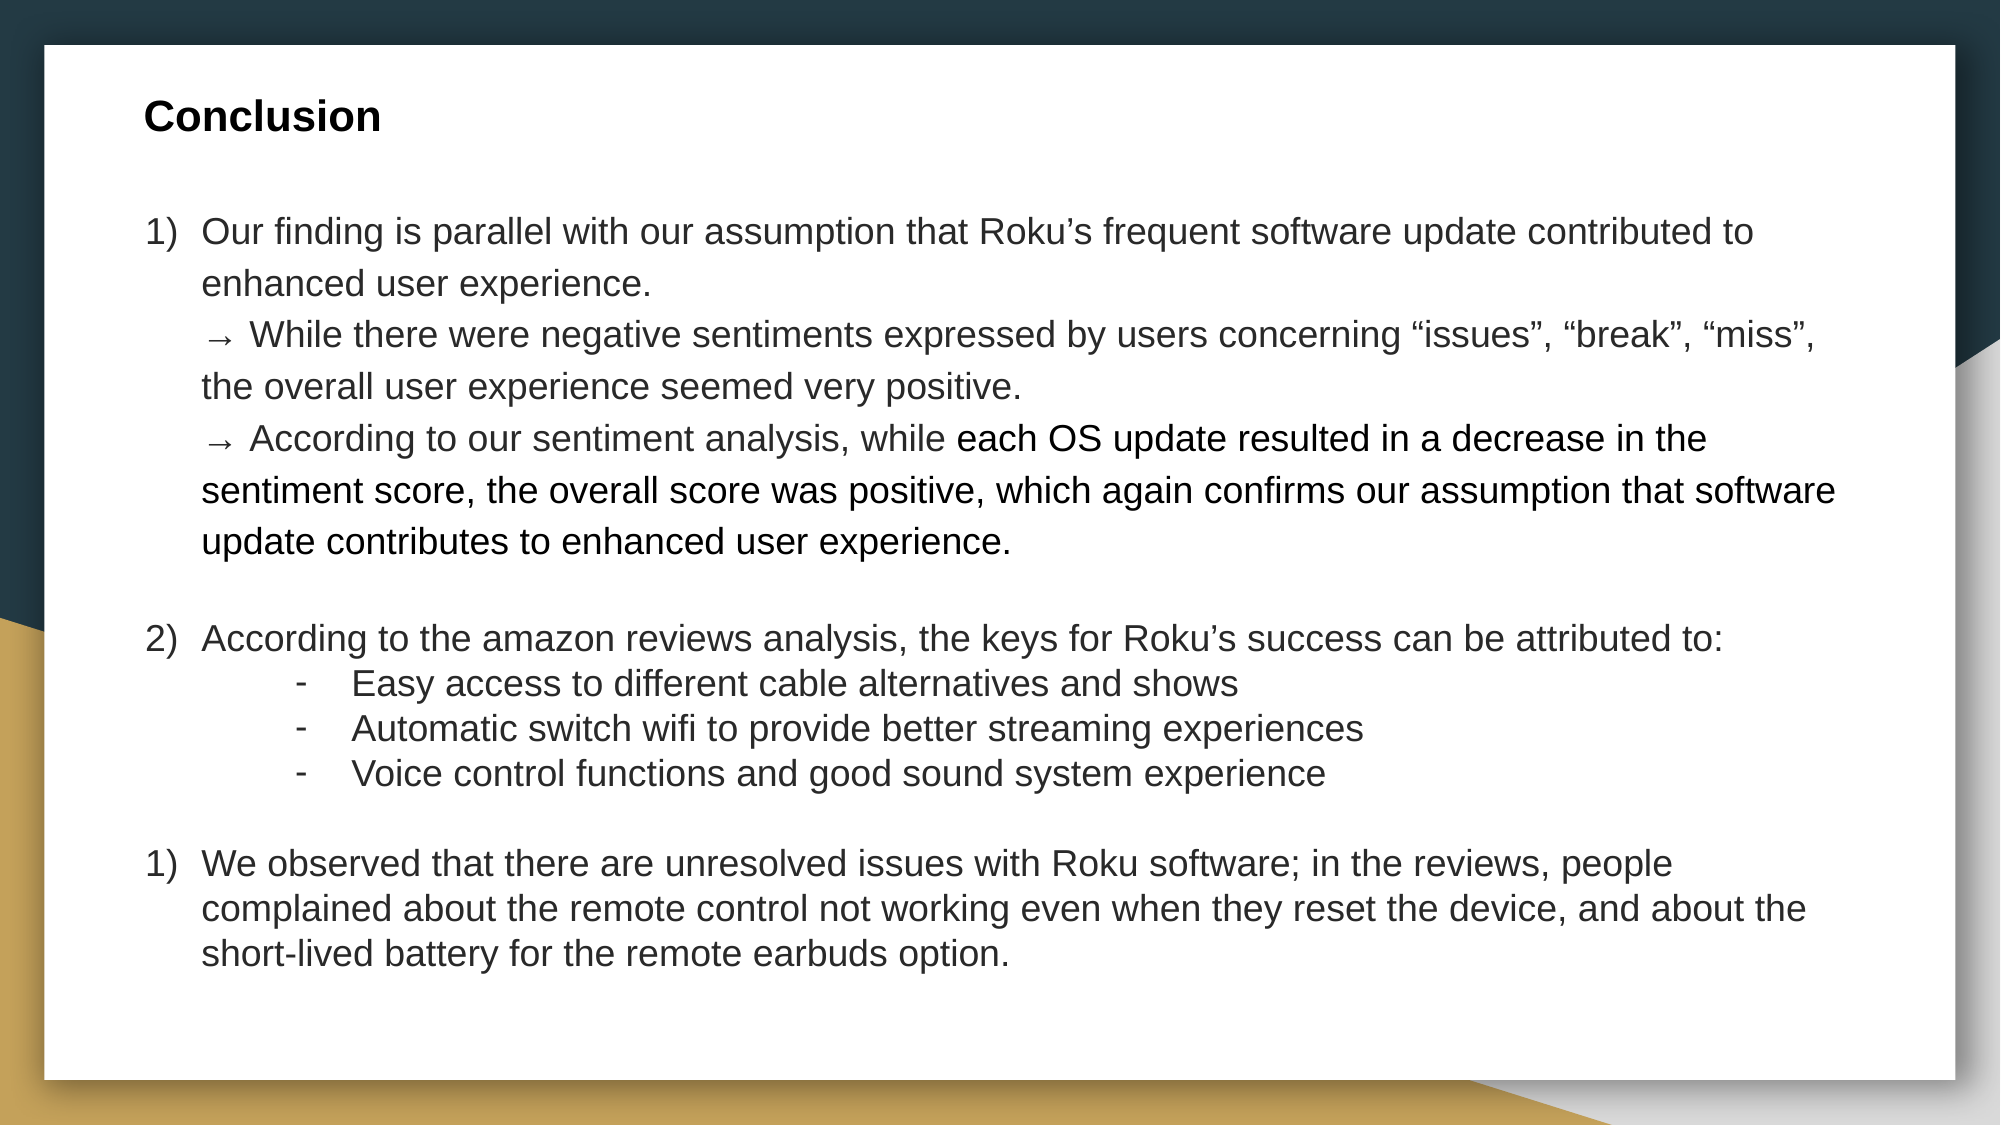

# Conclusion

Our finding is parallel with our assumption that Roku’s frequent software update contributed to enhanced user experience.
→ While there were negative sentiments expressed by users concerning “issues”, “break”, “miss”, the overall user experience seemed very positive.
→ According to our sentiment analysis, while each OS update resulted in a decrease in the sentiment score, the overall score was positive, which again confirms our assumption that software update contributes to enhanced user experience.

According to the amazon reviews analysis, the keys for Roku’s success can be attributed to:
Easy access to different cable alternatives and shows
Automatic switch wifi to provide better streaming experiences
Voice control functions and good sound system experience

We observed that there are unresolved issues with Roku software; in the reviews, people complained about the remote control not working even when they reset the device, and about the short-lived battery for the remote earbuds option.